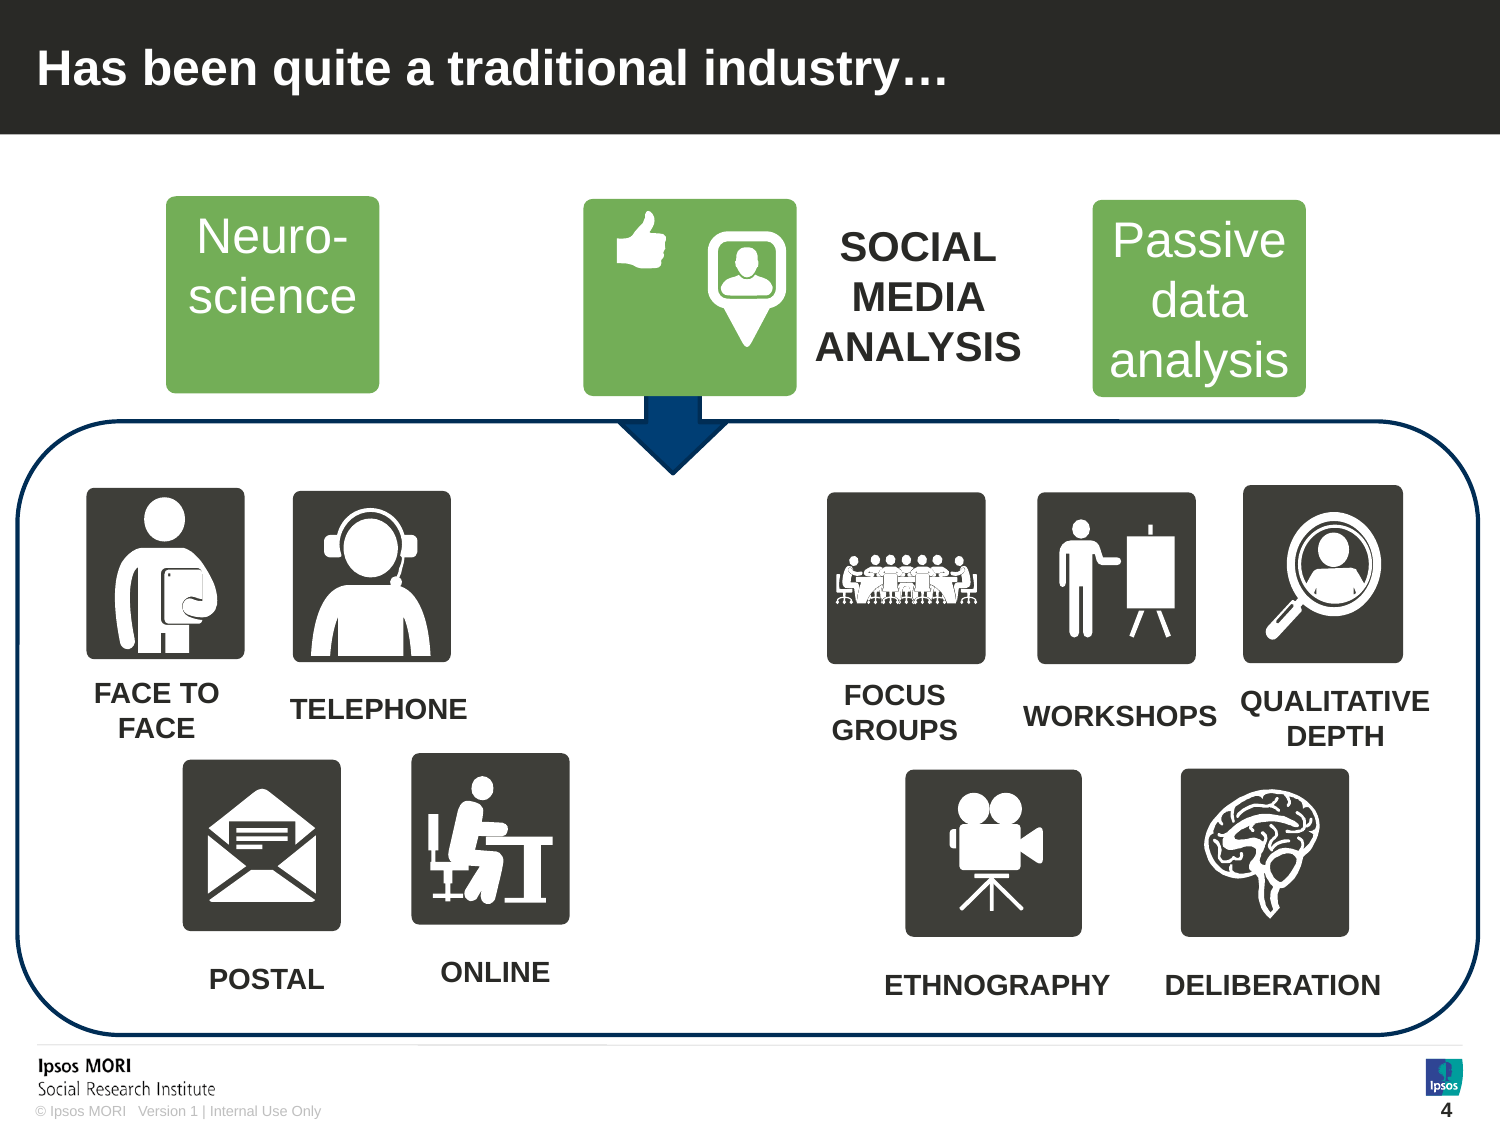

Has been quite a traditional industry…
Neuro-science

Passive data analysis
SOCIAL MEDIA ANALYSIS

FACE TO FACE
FOCUS GROUPS
QUALITATIVE DEPTH
TELEPHONE
WORKSHOPS

ONLINE
POSTAL
ETHNOGRAPHY
DELIBERATION